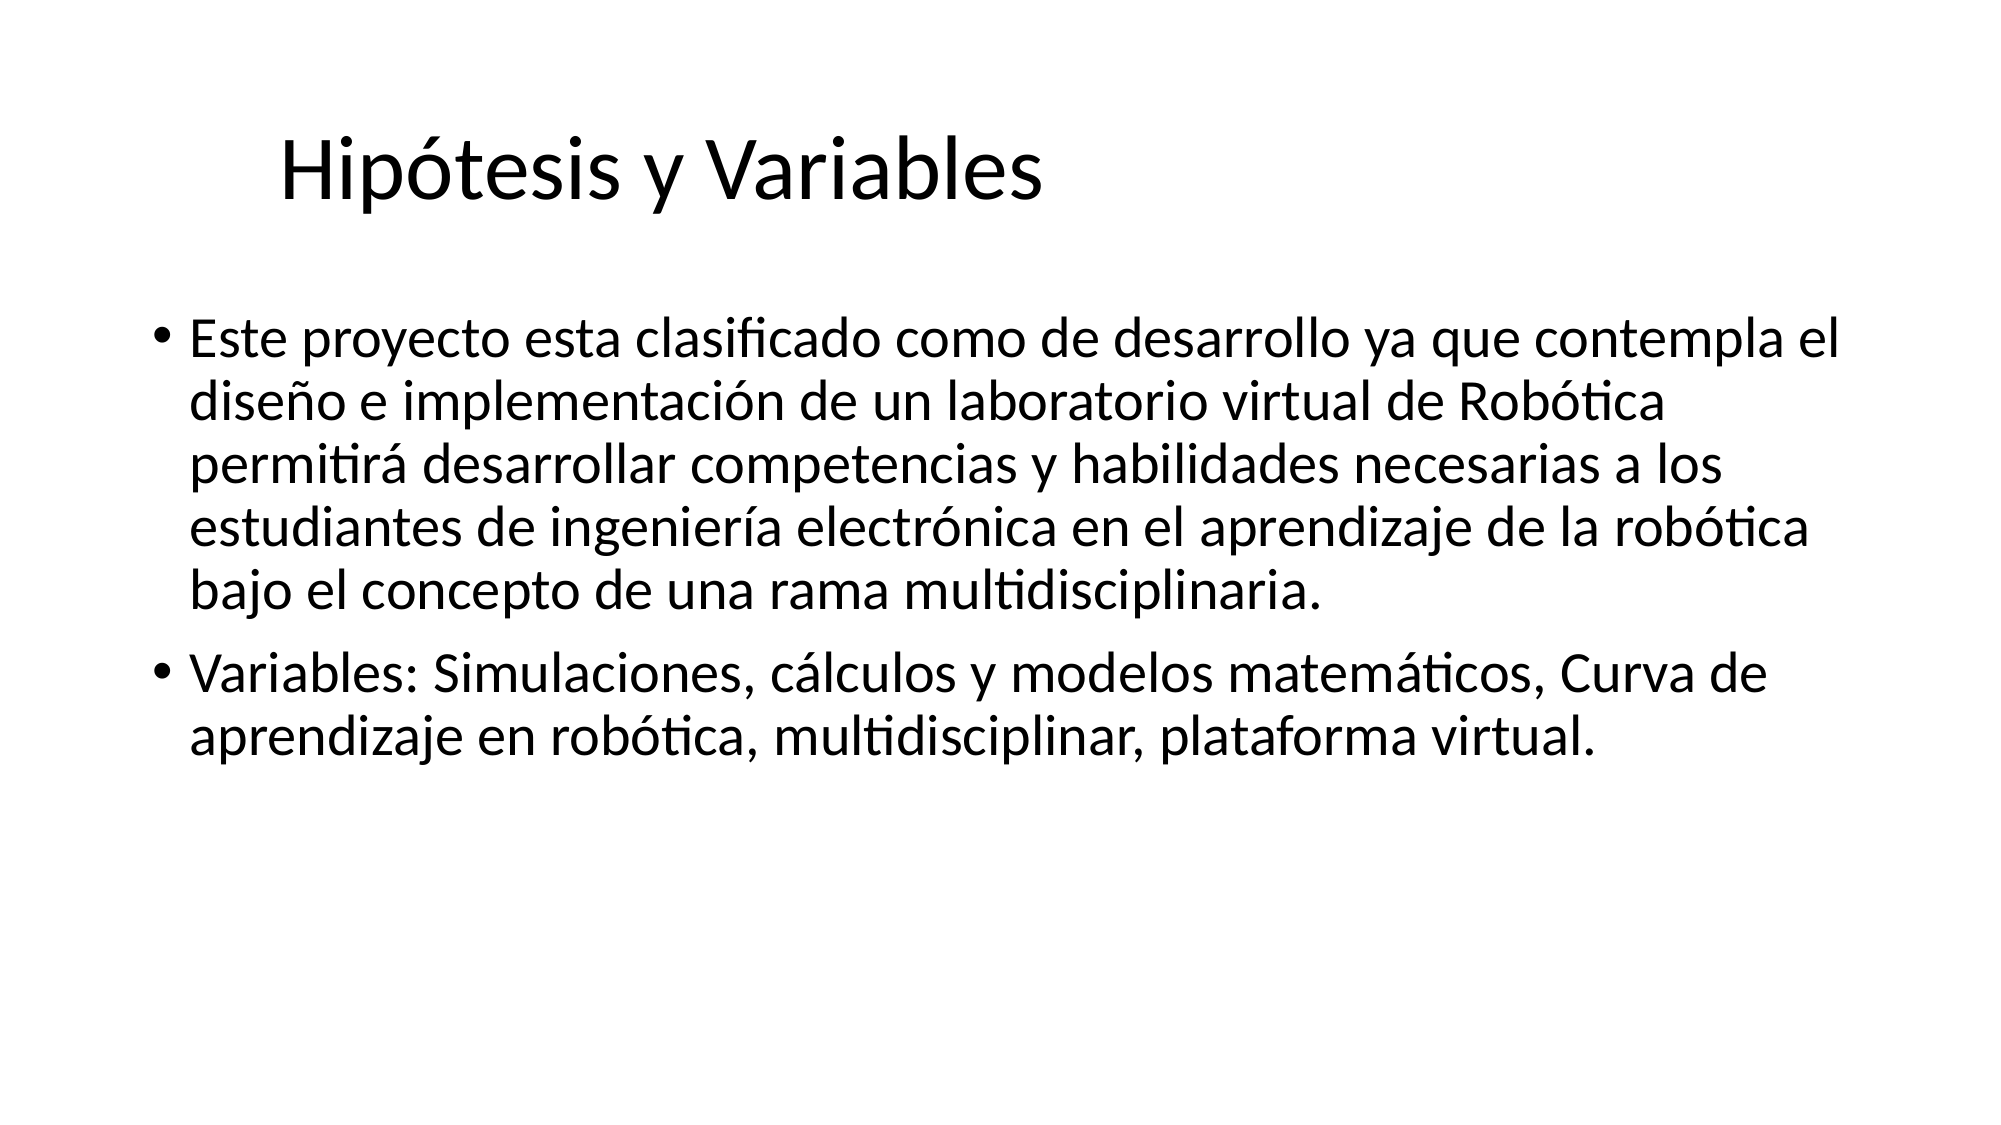

# Hipótesis y Variables
Este proyecto esta clasificado como de desarrollo ya que contempla el diseño e implementación de un laboratorio virtual de Robótica permitirá desarrollar competencias y habilidades necesarias a los estudiantes de ingeniería electrónica en el aprendizaje de la robótica bajo el concepto de una rama multidisciplinaria.
Variables: Simulaciones, cálculos y modelos matemáticos, Curva de aprendizaje en robótica, multidisciplinar, plataforma virtual.